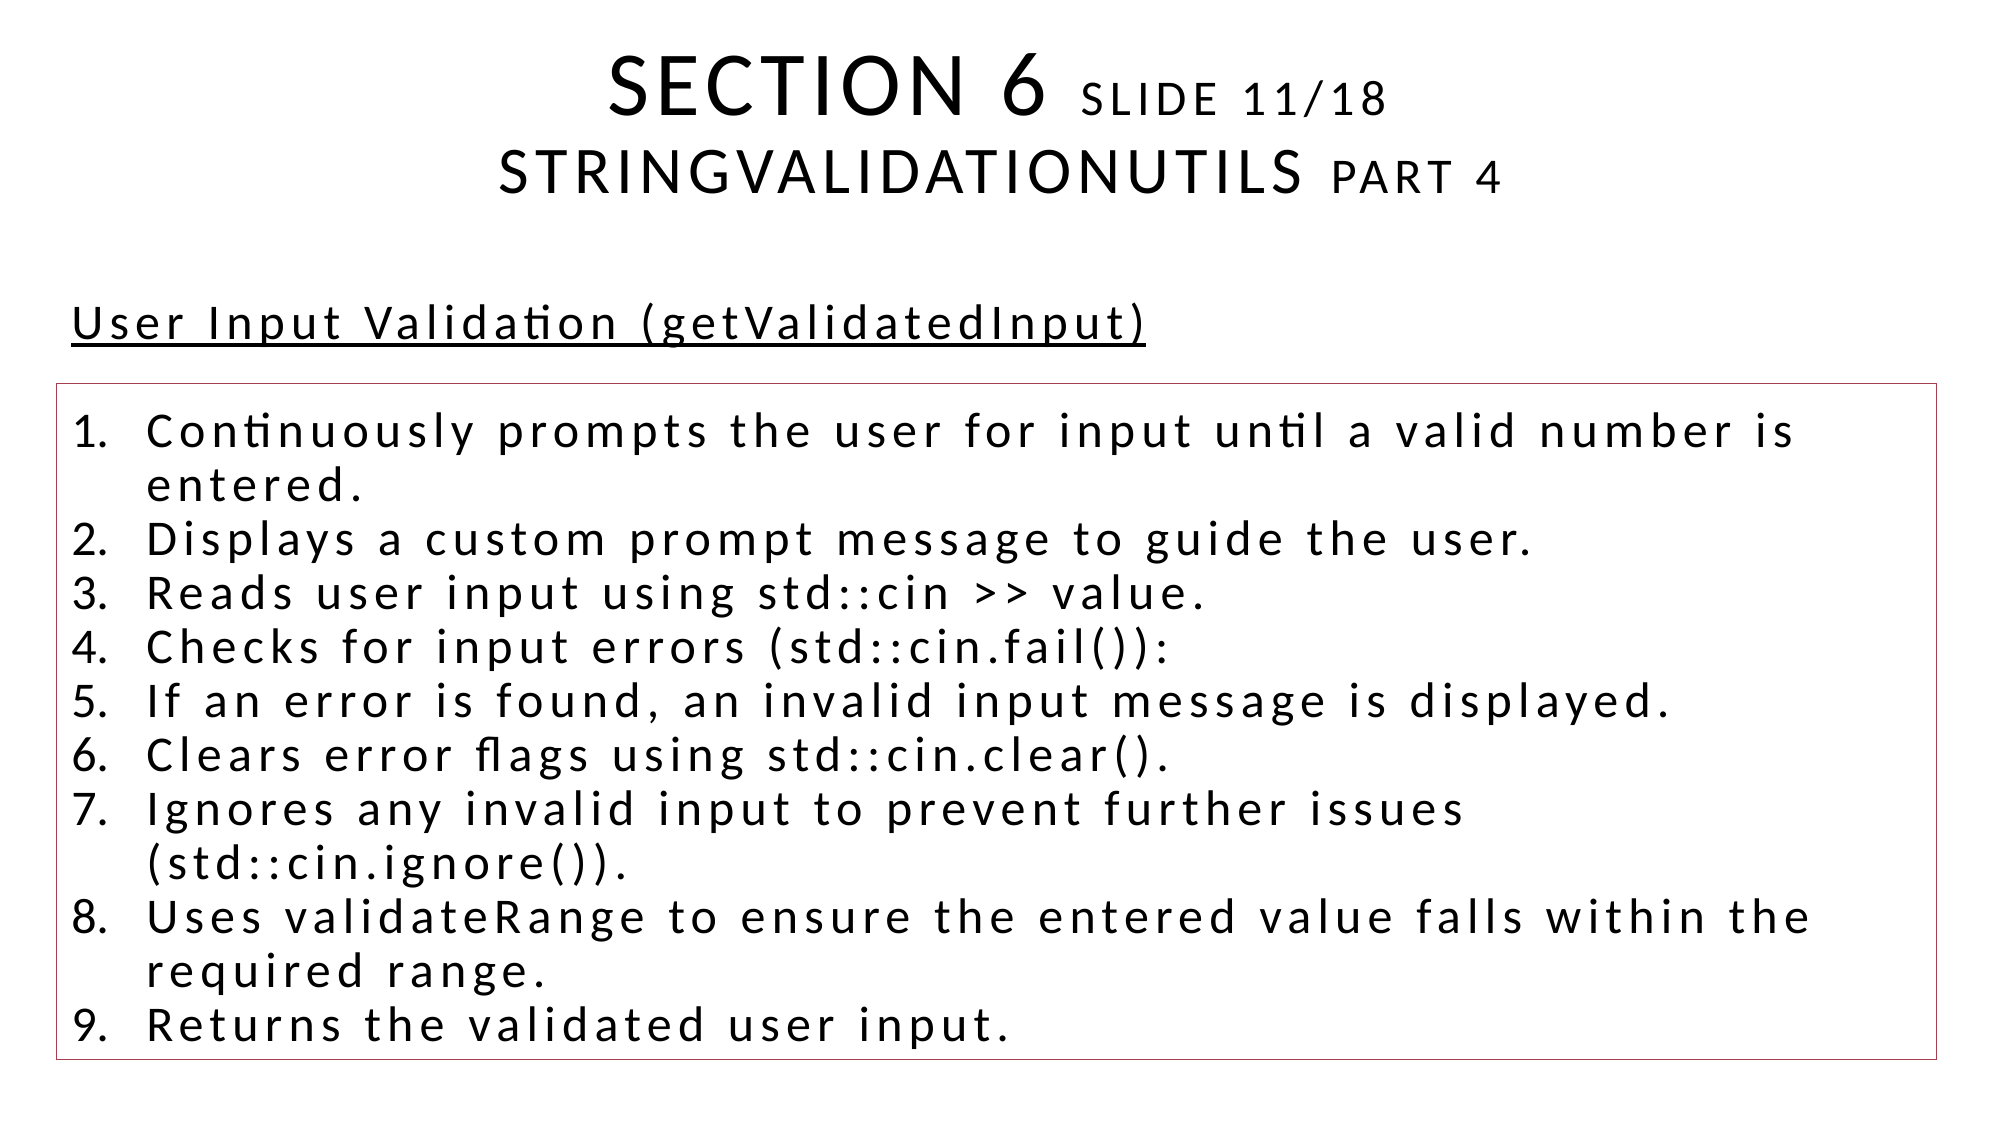

# Section 6 Slide 11/18 StringValidationUtils part 4
User Input Validation (getValidatedInput)

Continuously prompts the user for input until a valid number is entered.
Displays a custom prompt message to guide the user.
Reads user input using std::cin >> value.
Checks for input errors (std::cin.fail()):
If an error is found, an invalid input message is displayed.
Clears error flags using std::cin.clear().
Ignores any invalid input to prevent further issues (std::cin.ignore()).
Uses validateRange to ensure the entered value falls within the required range.
Returns the validated user input.